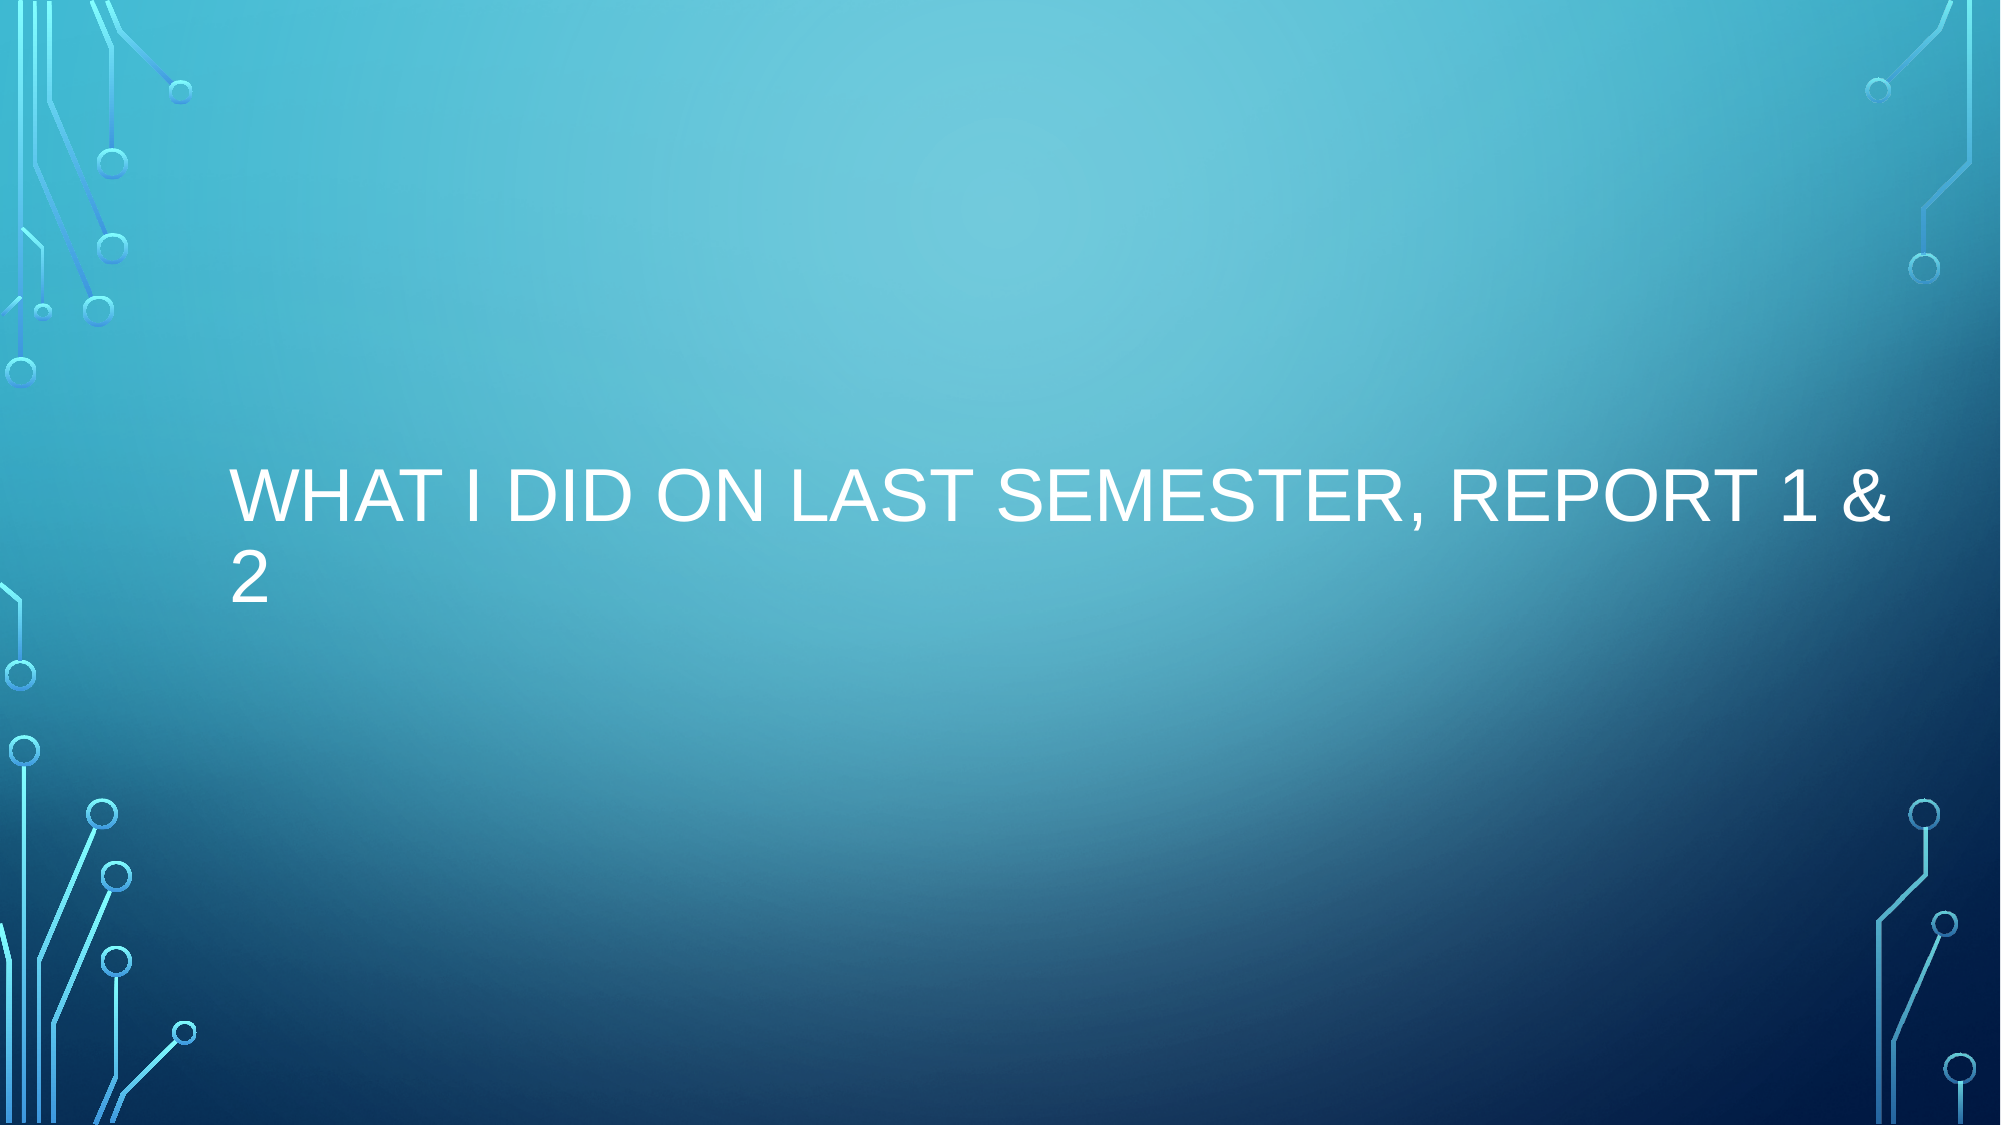

# What I Did on Last Semester, Report 1 & 2